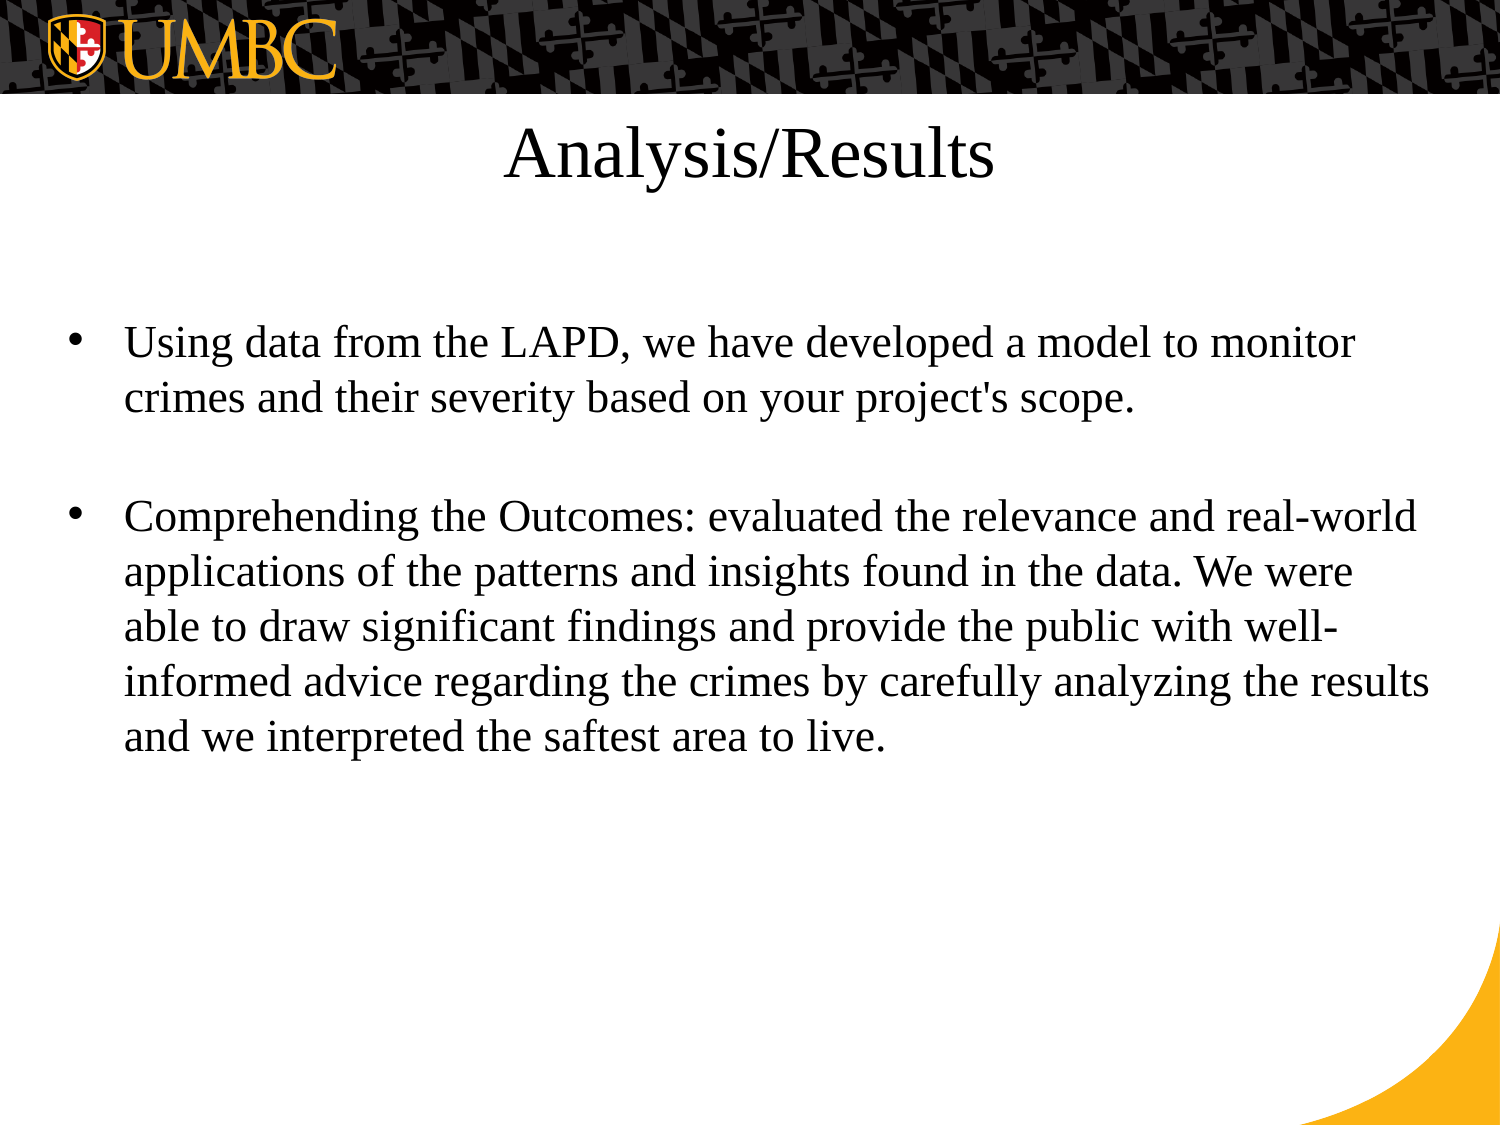

# Analysis/Results
Using data from the LAPD, we have developed a model to monitor crimes and their severity based on your project's scope.
Comprehending the Outcomes: evaluated the relevance and real-world applications of the patterns and insights found in the data. We were able to draw significant findings and provide the public with well-informed advice regarding the crimes by carefully analyzing the results and we interpreted the saftest area to live.